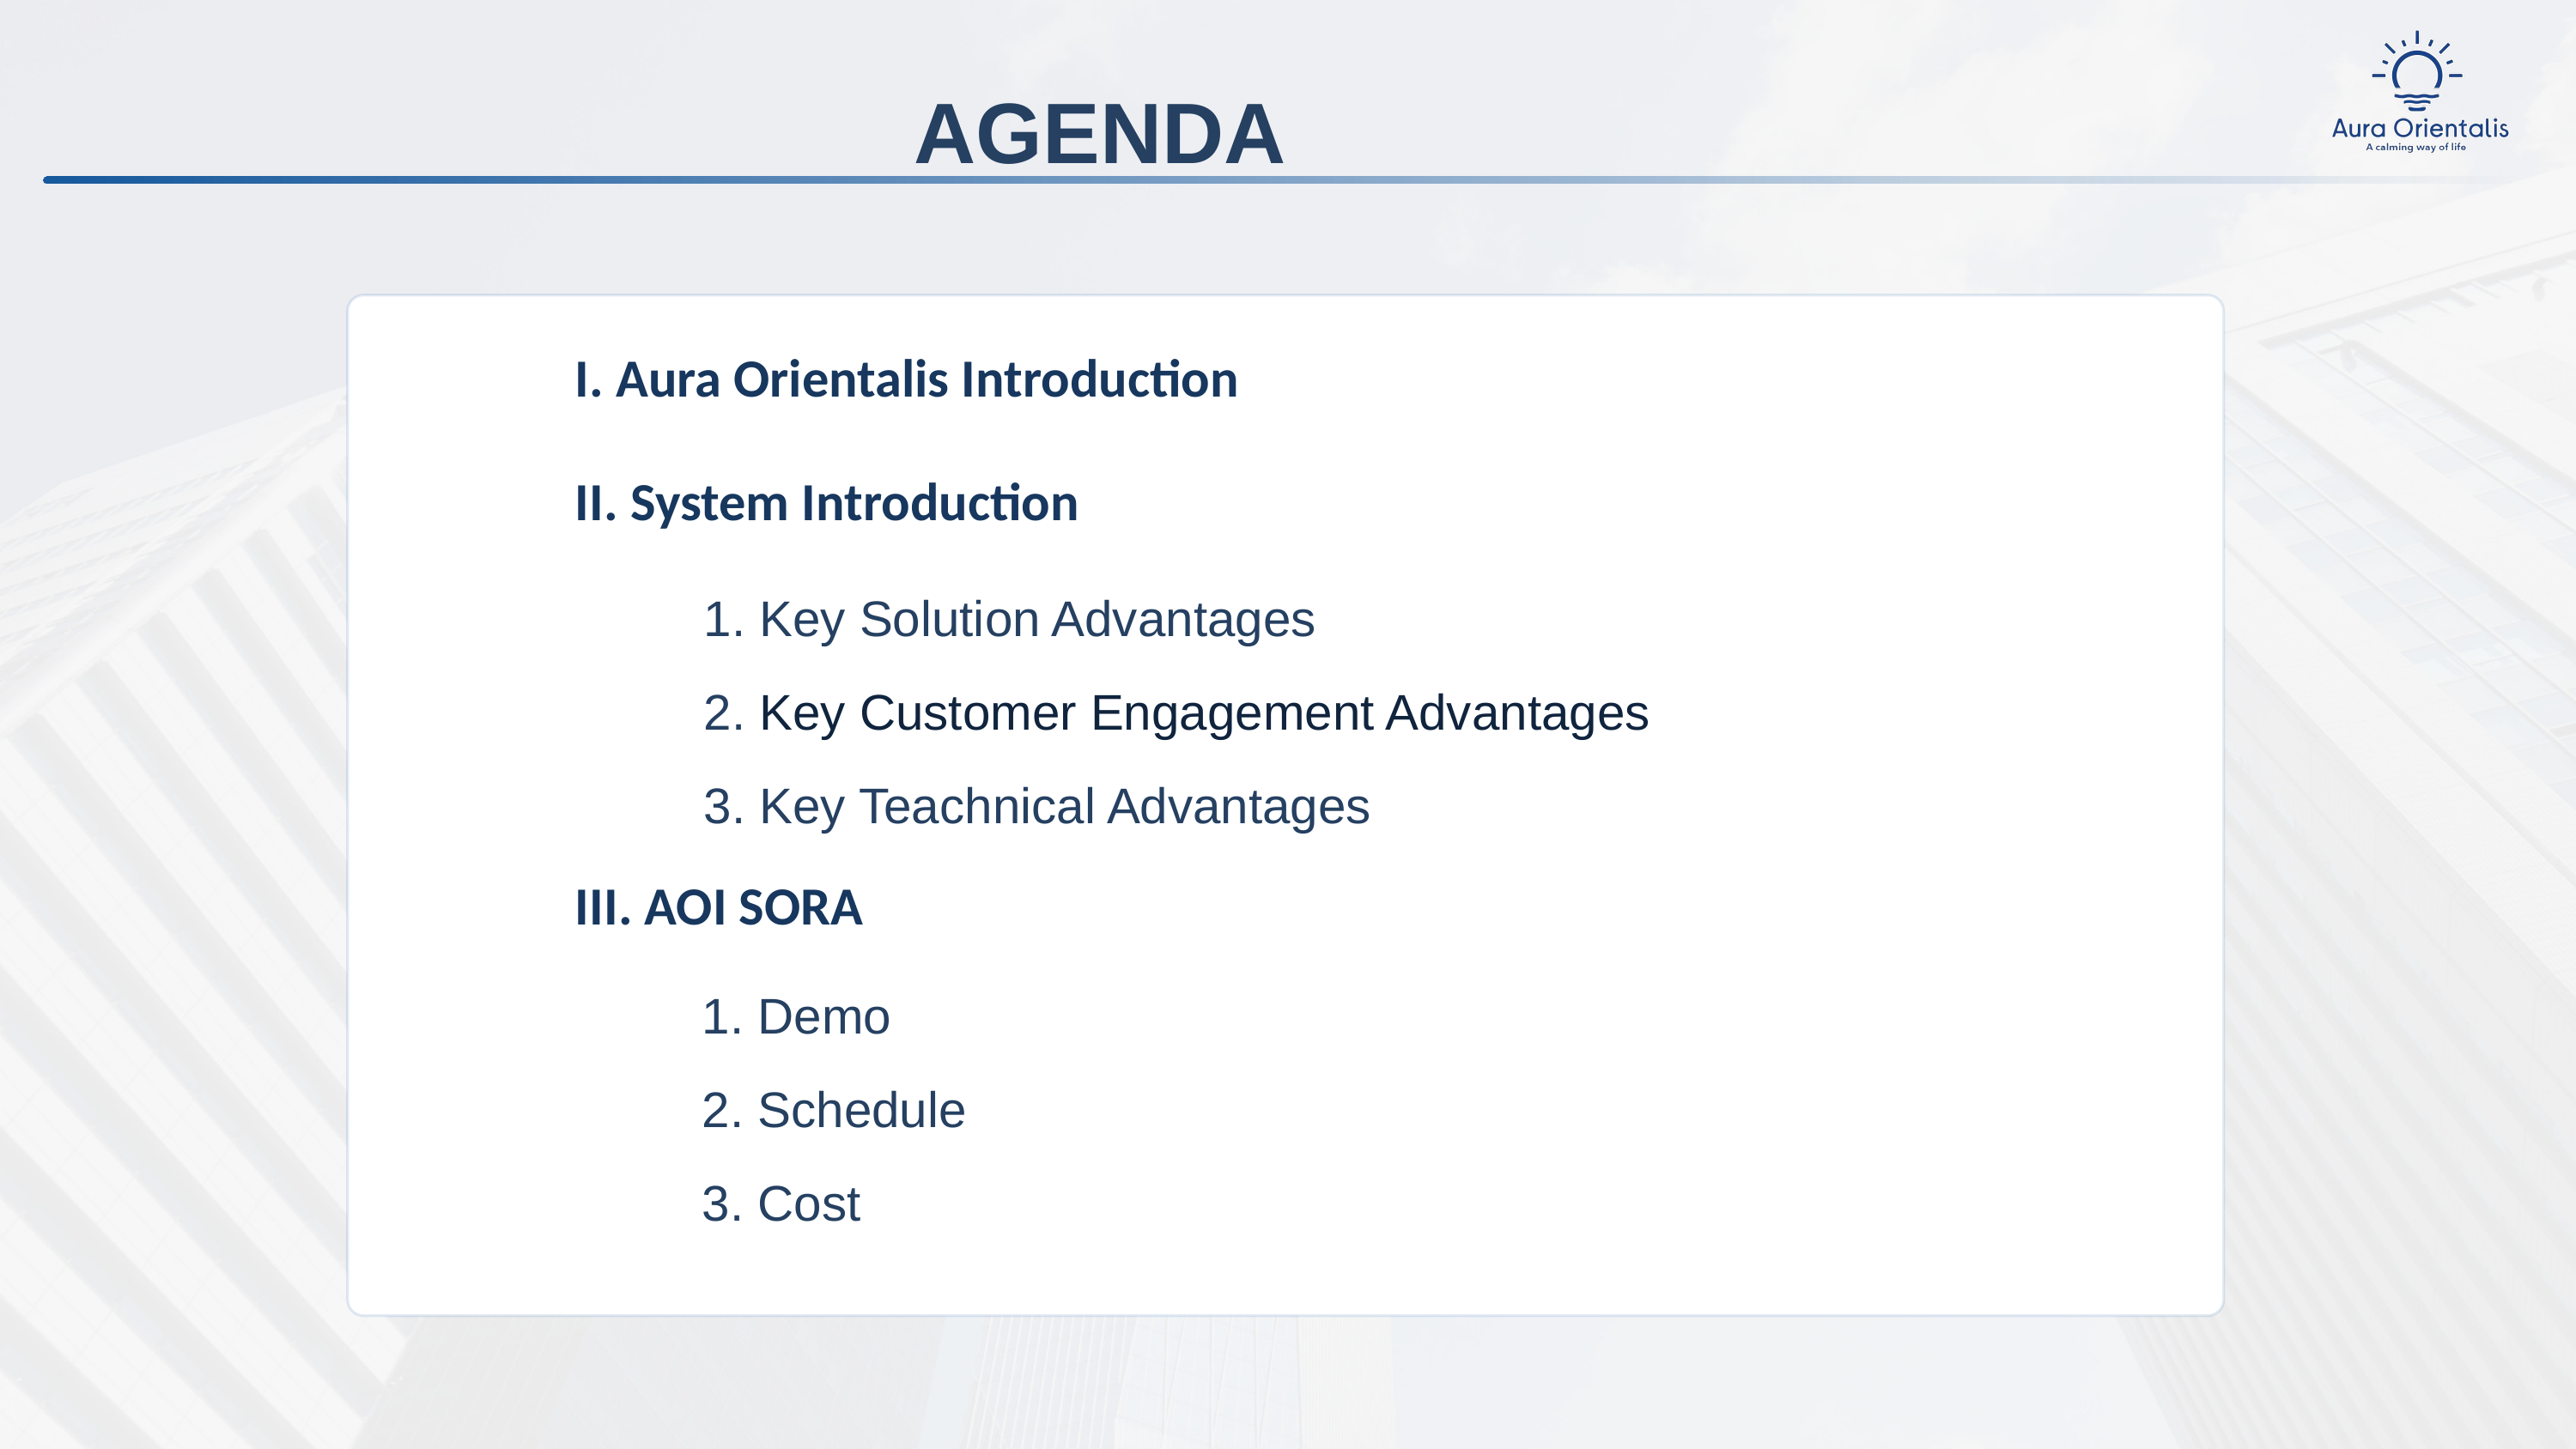

AGENDA

I. Aura Orientalis Introduction
II. System Introduction
1. Key Solution Advantages
2. Key Customer Engagement Advantages
3. Key Teachnical Advantages
III. AOI SORA
1. Demo
2. Schedule
3. Cost